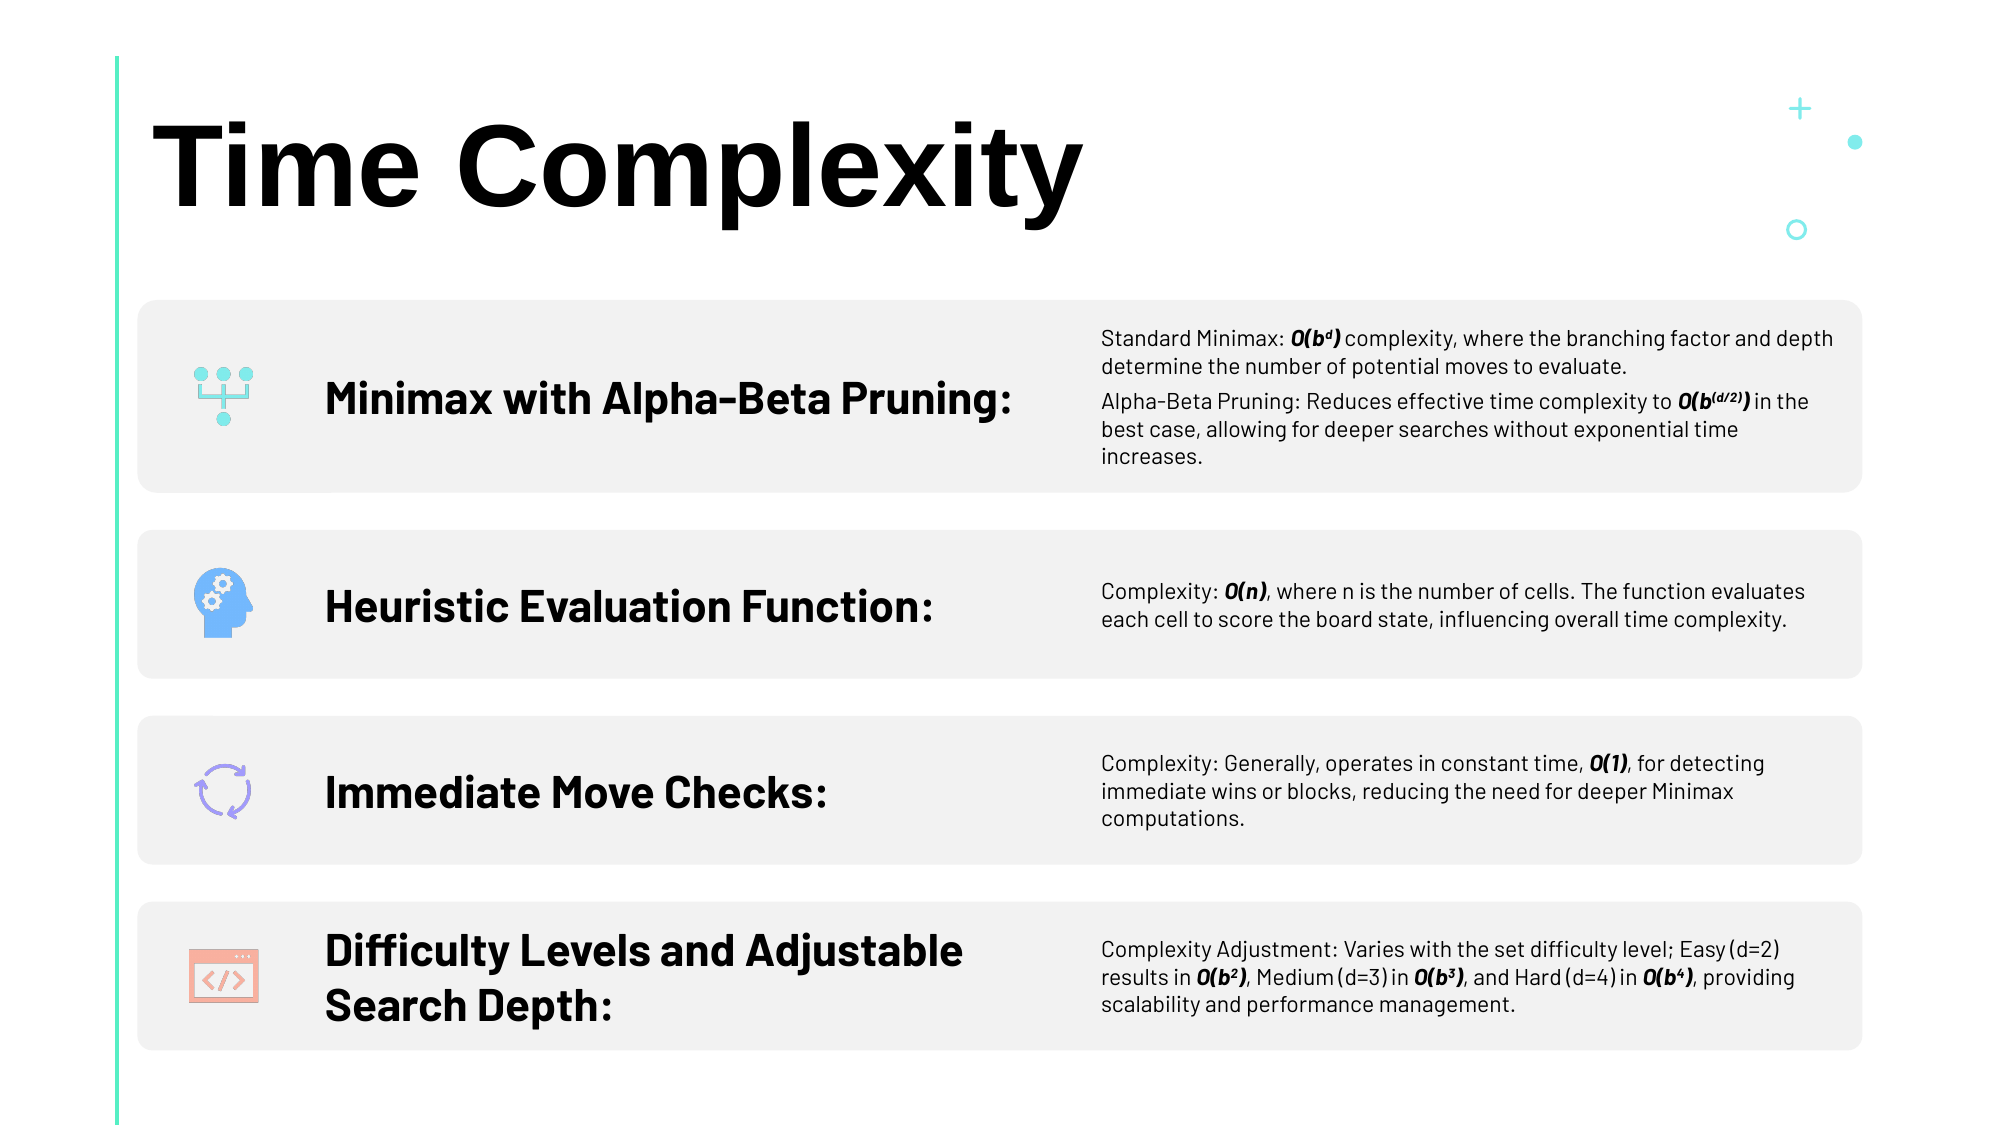

Time Complexity

Minimax with Alpha-Beta Pruning:
Standard Minimax: O(bd) complexity, where the branching factor and depth determine the number of potential moves to evaluate.
Alpha-Beta Pruning: Reduces effective time complexity to O(b(d/2)) in the best case, allowing for deeper searches without exponential time increases.
Heuristic Evaluation Function:
Complexity: O(n), where n is the number of cells. The function evaluates each cell to score the board state, influencing overall time complexity.
Immediate Move Checks:
Complexity: Generally, operates in constant time, O(1), for detecting immediate wins or blocks, reducing the need for deeper Minimax computations.
Difficulty Levels and Adjustable Search Depth:
Complexity Adjustment: Varies with the set difficulty level; Easy (d=2) results in O(b2), Medium (d=3) in O(b3), and Hard (d=4) in O(b4), providing scalability and performance management.